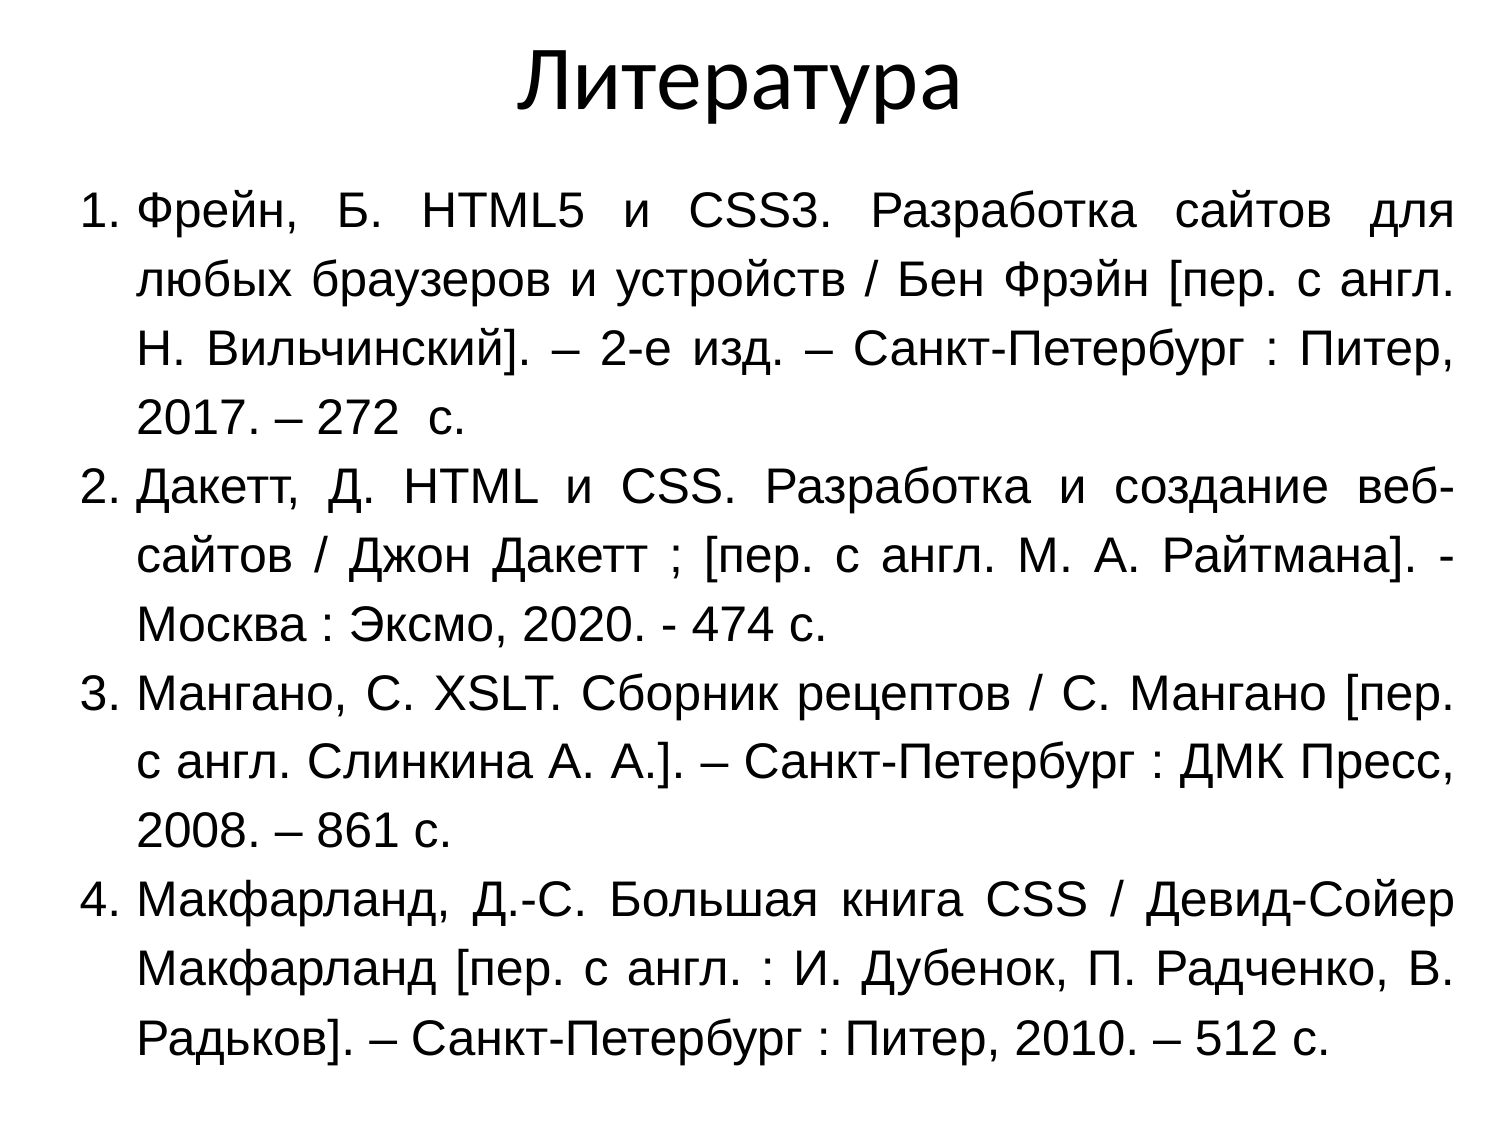

# Литература
Фрейн, Б. HTML5 и CSS3. Разработка сайтов для любых браузеров и устройств / Бен Фрэйн [пер. с англ. Н. Вильчинский]. – 2-е изд. – Санкт-Петербург : Питер, 2017. – 272  с.
Дакетт, Д. HTML и CSS. Разработка и создание веб-сайтов / Джон Дакетт ; [пер. с англ. М. А. Райтмана]. - Москва : Эксмо, 2020. - 474 с.
Мангано, С. XSLT. Сборник рецептов / С. Мангано [пер. с англ. Слинкина А. А.]. – Санкт-Петербург : ДМК Пресс, 2008. – 861 с.
Макфарланд, Д.-С. Большая книга CSS / Девид-Сойер Макфарланд [пер. с англ. : И. Дубенок, П. Радченко, В. Радьков]. – Санкт-Петербург : Питер, 2010. – 512 c.